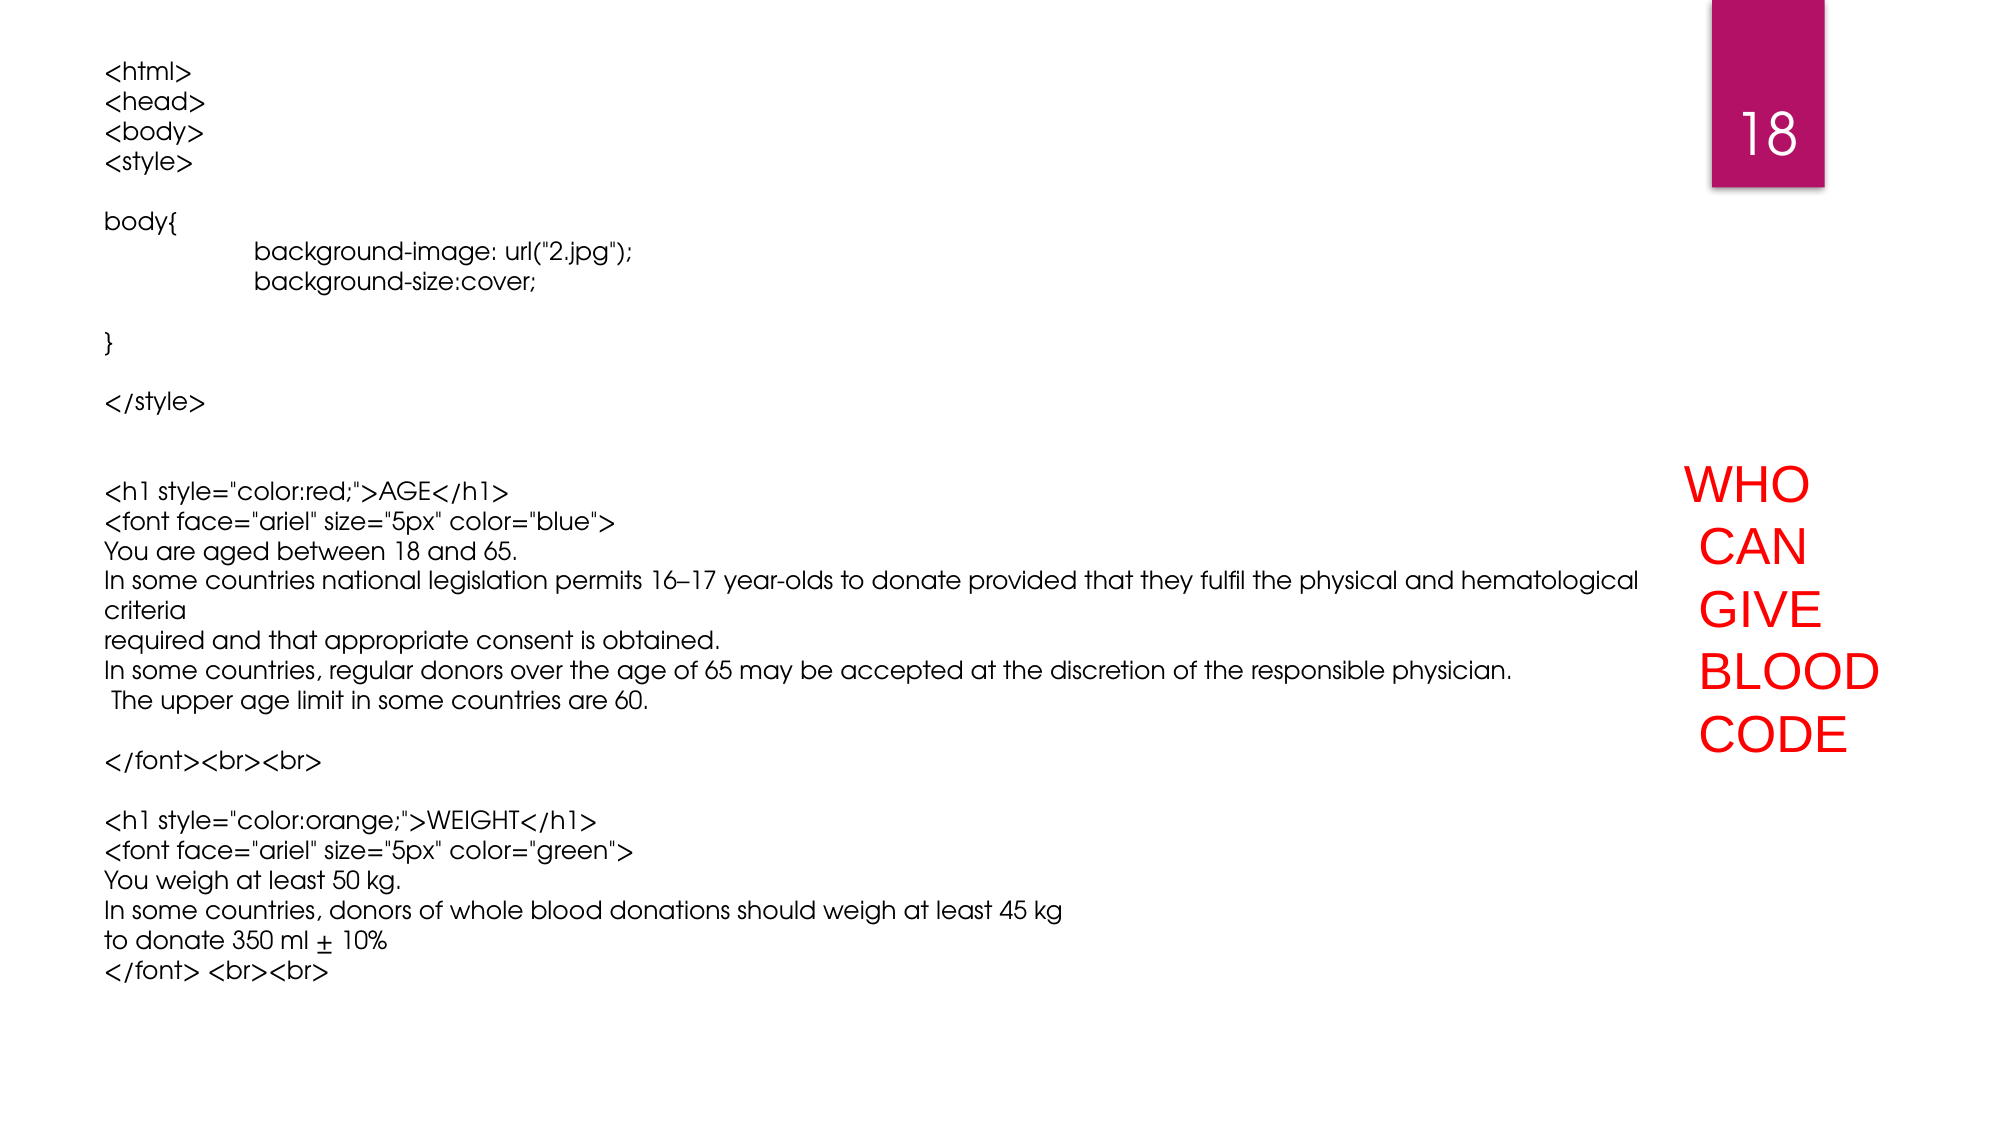

<html>
<head>
<body>
<style>

body{
	background-image: url("2.jpg");
	background-size:cover;

}

</style>

<h1 style="color:red;">AGE</h1>
<font face="ariel" size="5px" color="blue">
You are aged between 18 and 65.
In some countries national legislation permits 16–17 year-olds to donate provided that they fulfil the physical and hematological criteria
required and that appropriate consent is obtained.
In some countries, regular donors over the age of 65 may be accepted at the discretion of the responsible physician.
 The upper age limit in some countries are 60.

</font><br><br>

<h1 style="color:orange;">WEIGHT</h1>
<font face="ariel" size="5px" color="green">
You weigh at least 50 kg.
In some countries, donors of whole blood donations should weigh at least 45 kg
to donate 350 ml ± 10%
</font> <br><br>
18
WHO
 CAN
 GIVE
 BLOOD
 CODE